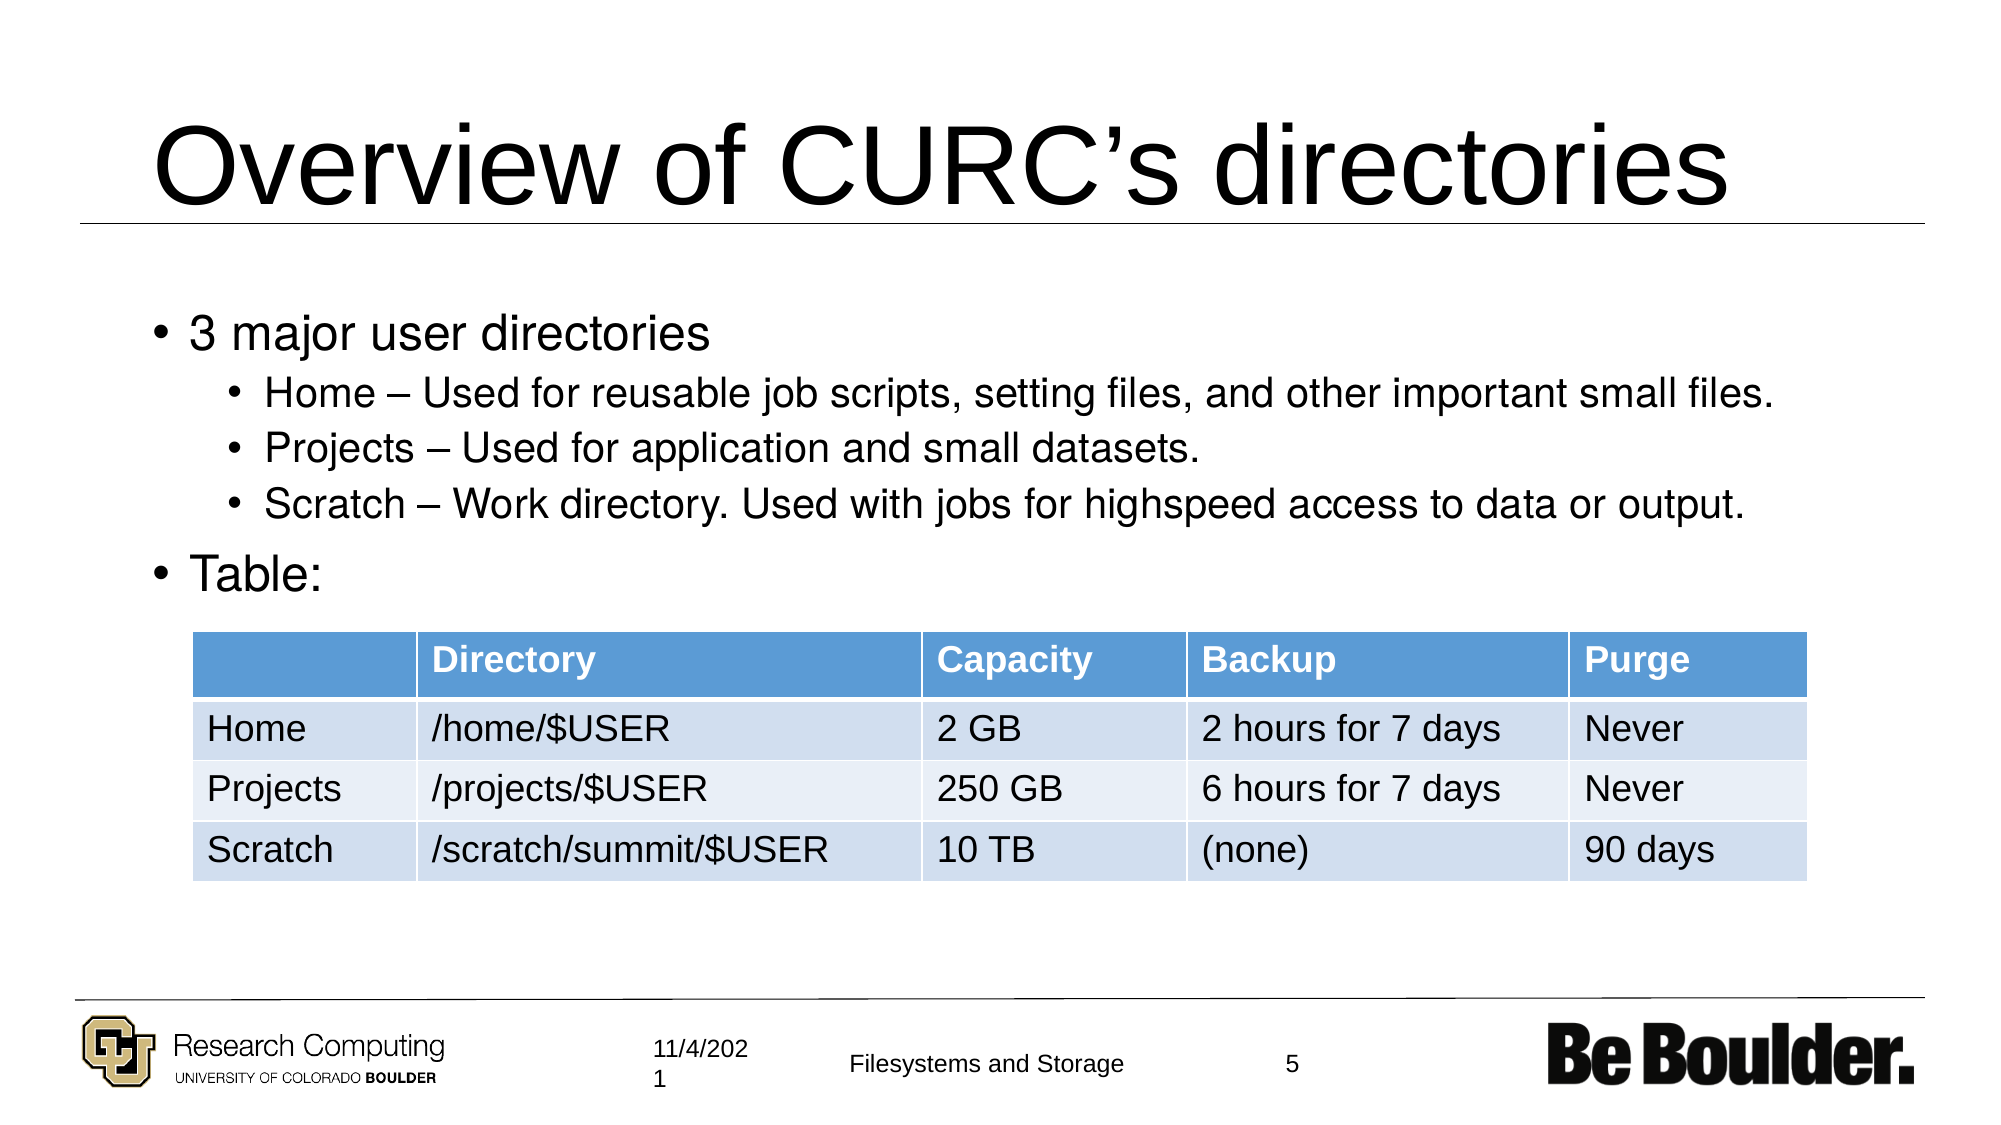

# Overview of CURC’s directories
3 major user directories
Home – Used for reusable job scripts, setting files, and other important small files.
Projects – Used for application and small datasets.
Scratch – Work directory. Used with jobs for highspeed access to data or output.
Table:
|  | Directory | Capacity | Backup | Purge |
| --- | --- | --- | --- | --- |
| Home | /home/$USER | 2 GB | 2 hours for 7 days | Never |
| Projects | /projects/$USER | 250 GB | 6 hours for 7 days | Never |
| Scratch | /scratch/summit/$USER | 10 TB | (none) | 90 days |
11/4/2021
5
Filesystems and Storage